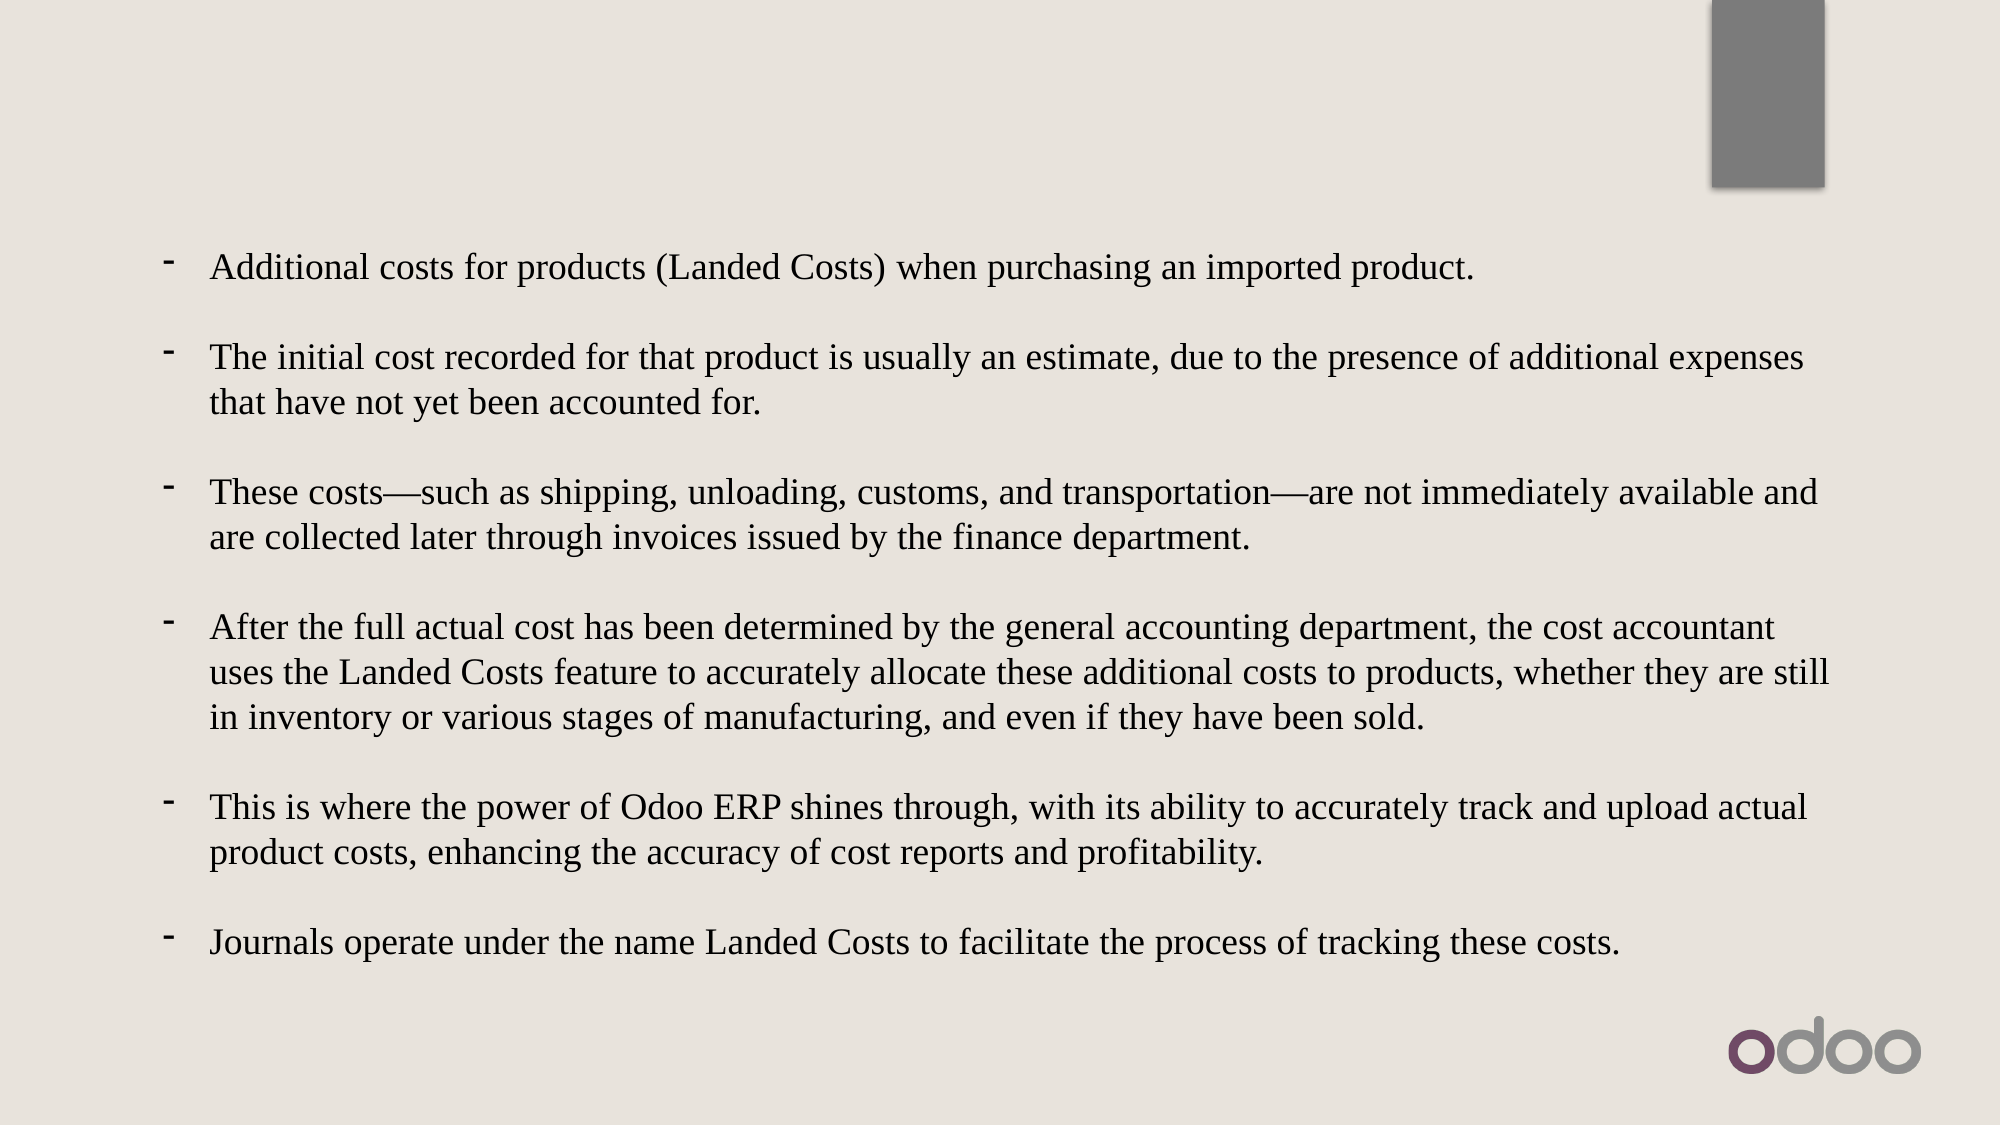

Additional costs for products (Landed Costs) when purchasing an imported product.

The initial cost recorded for that product is usually an estimate, due to the presence of additional expenses that have not yet been accounted for.

These costs—such as shipping, unloading, customs, and transportation—are not immediately available and are collected later through invoices issued by the finance department.

After the full actual cost has been determined by the general accounting department, the cost accountant uses the Landed Costs feature to accurately allocate these additional costs to products, whether they are still in inventory or various stages of manufacturing, and even if they have been sold.

This is where the power of Odoo ERP shines through, with its ability to accurately track and upload actual product costs, enhancing the accuracy of cost reports and profitability.

Journals operate under the name Landed Costs to facilitate the process of tracking these costs.